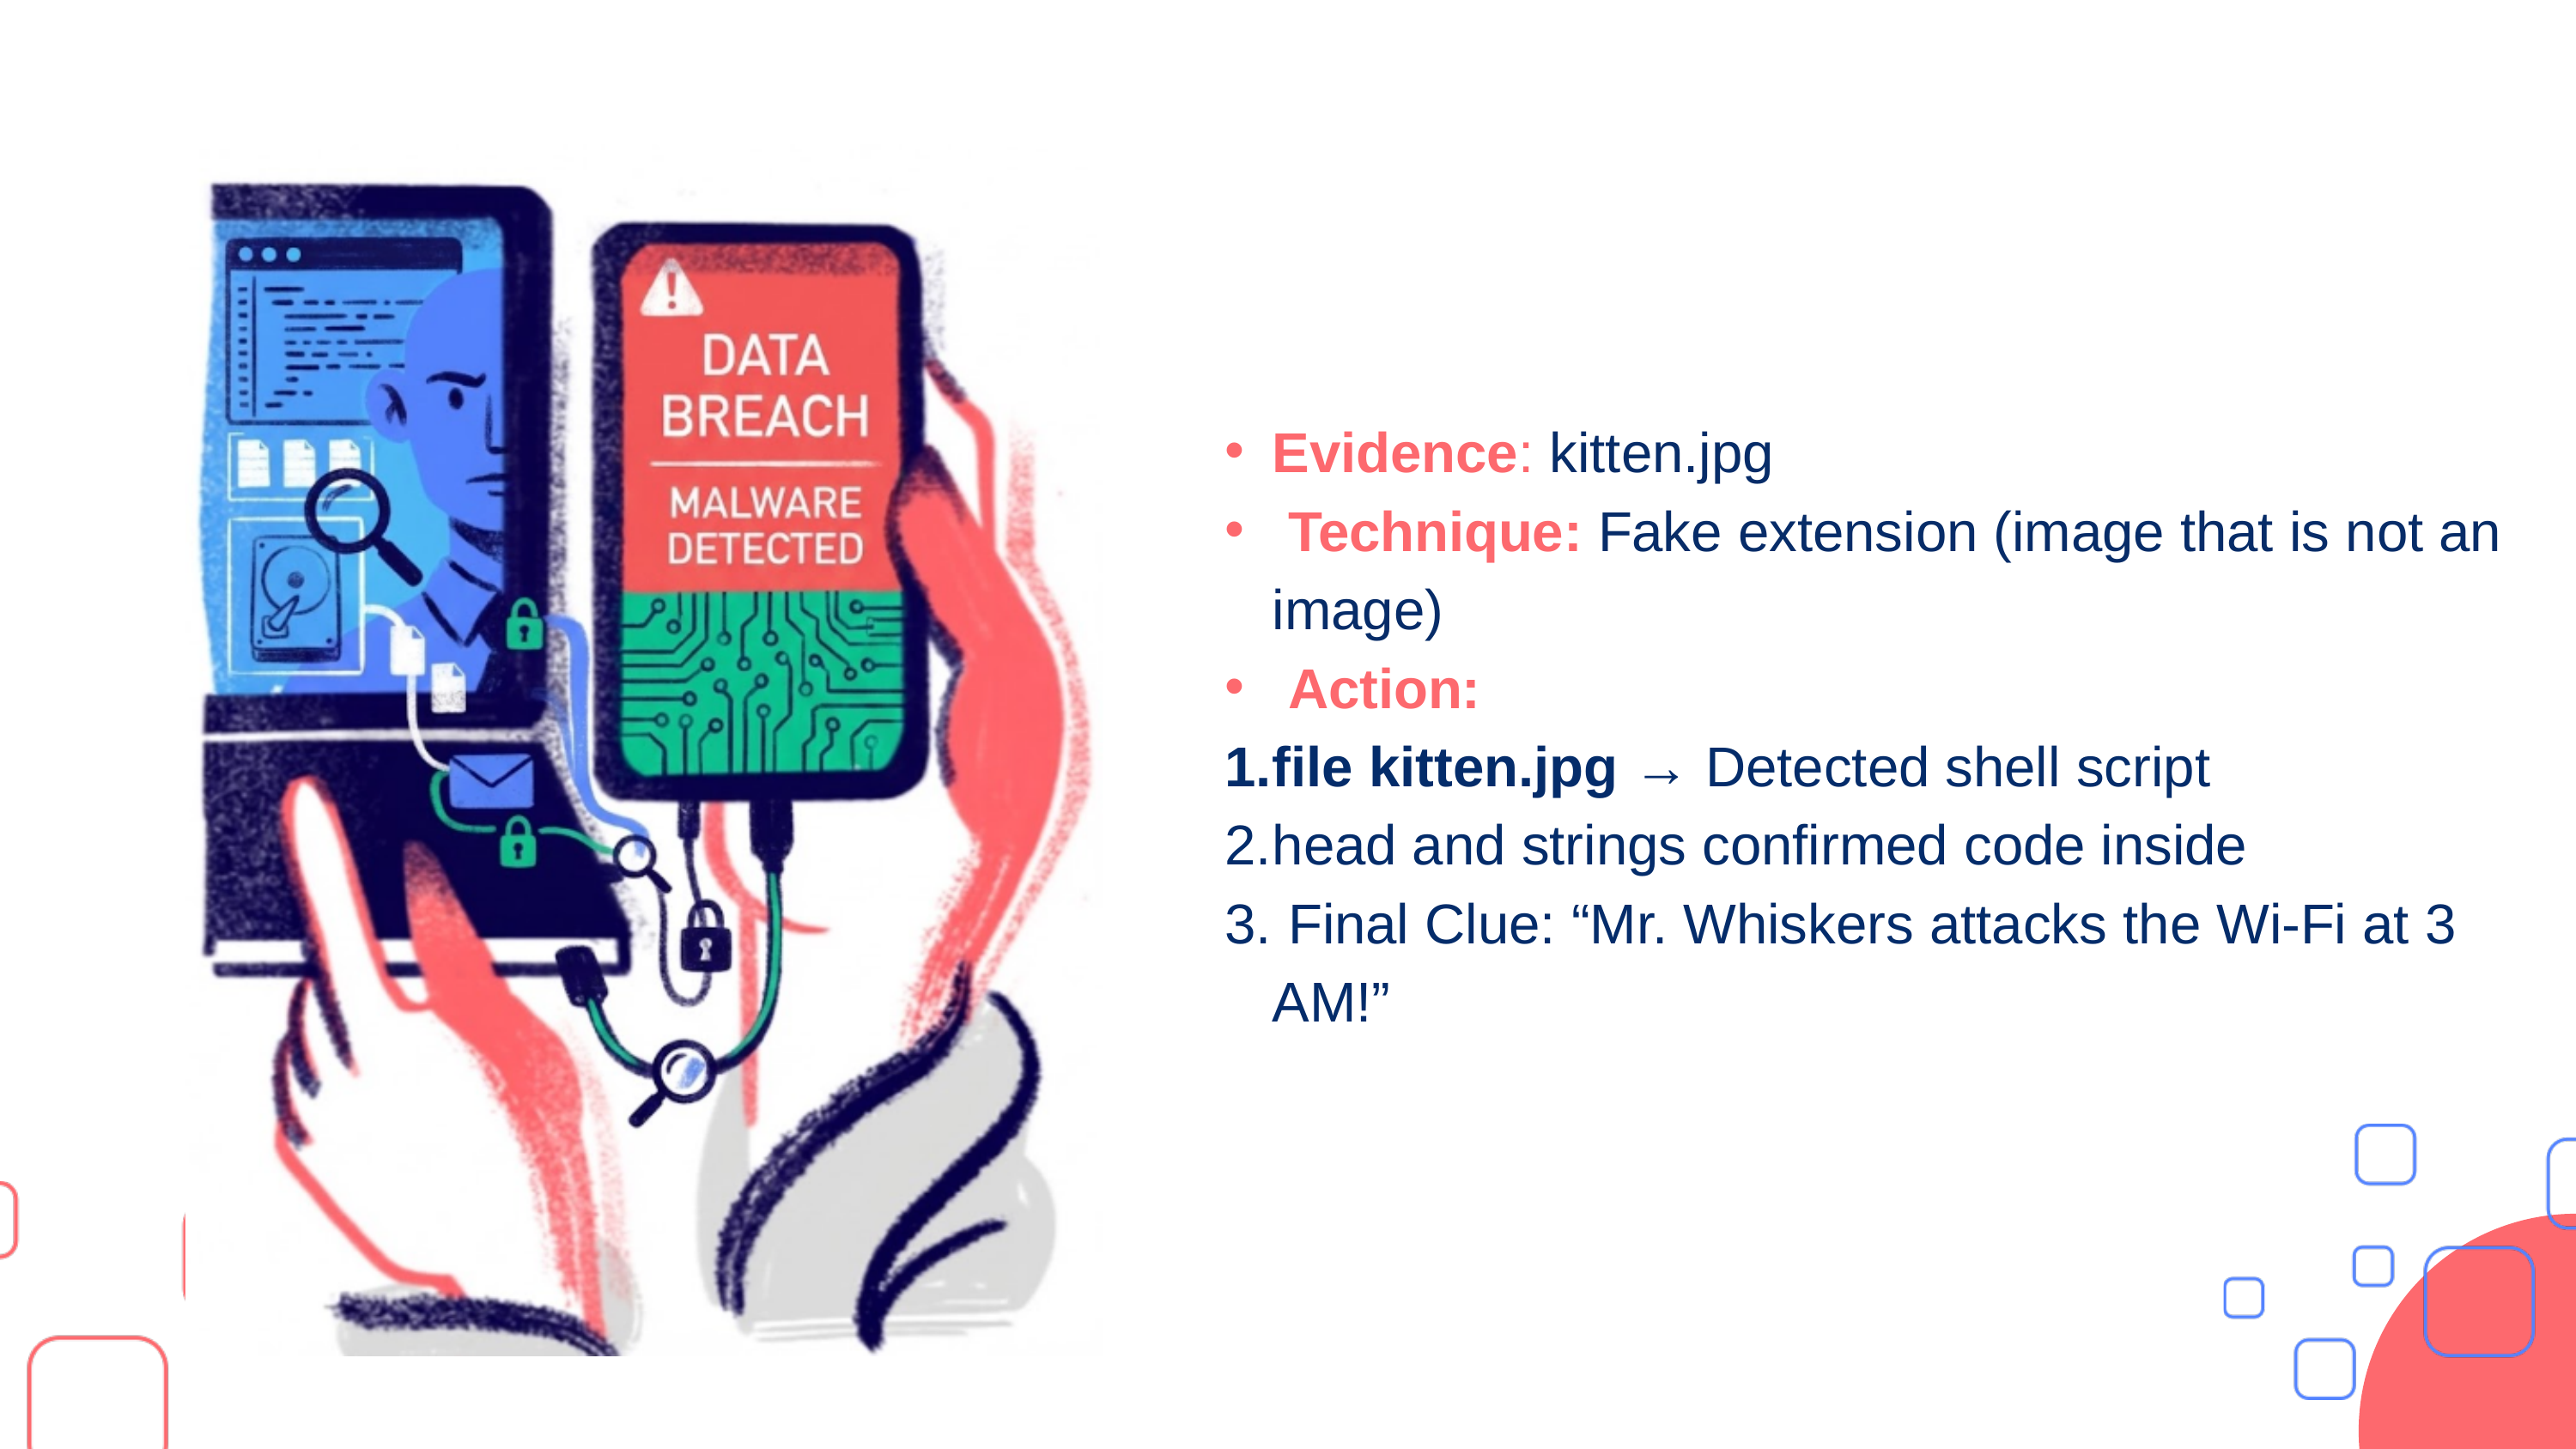

Evidence: kitten.jpg
 Technique: Fake extension (image that is not an image)
 Action:
file kitten.jpg → Detected shell script
head and strings confirmed code inside
 Final Clue: “Mr. Whiskers attacks the Wi-Fi at 3 AM!”